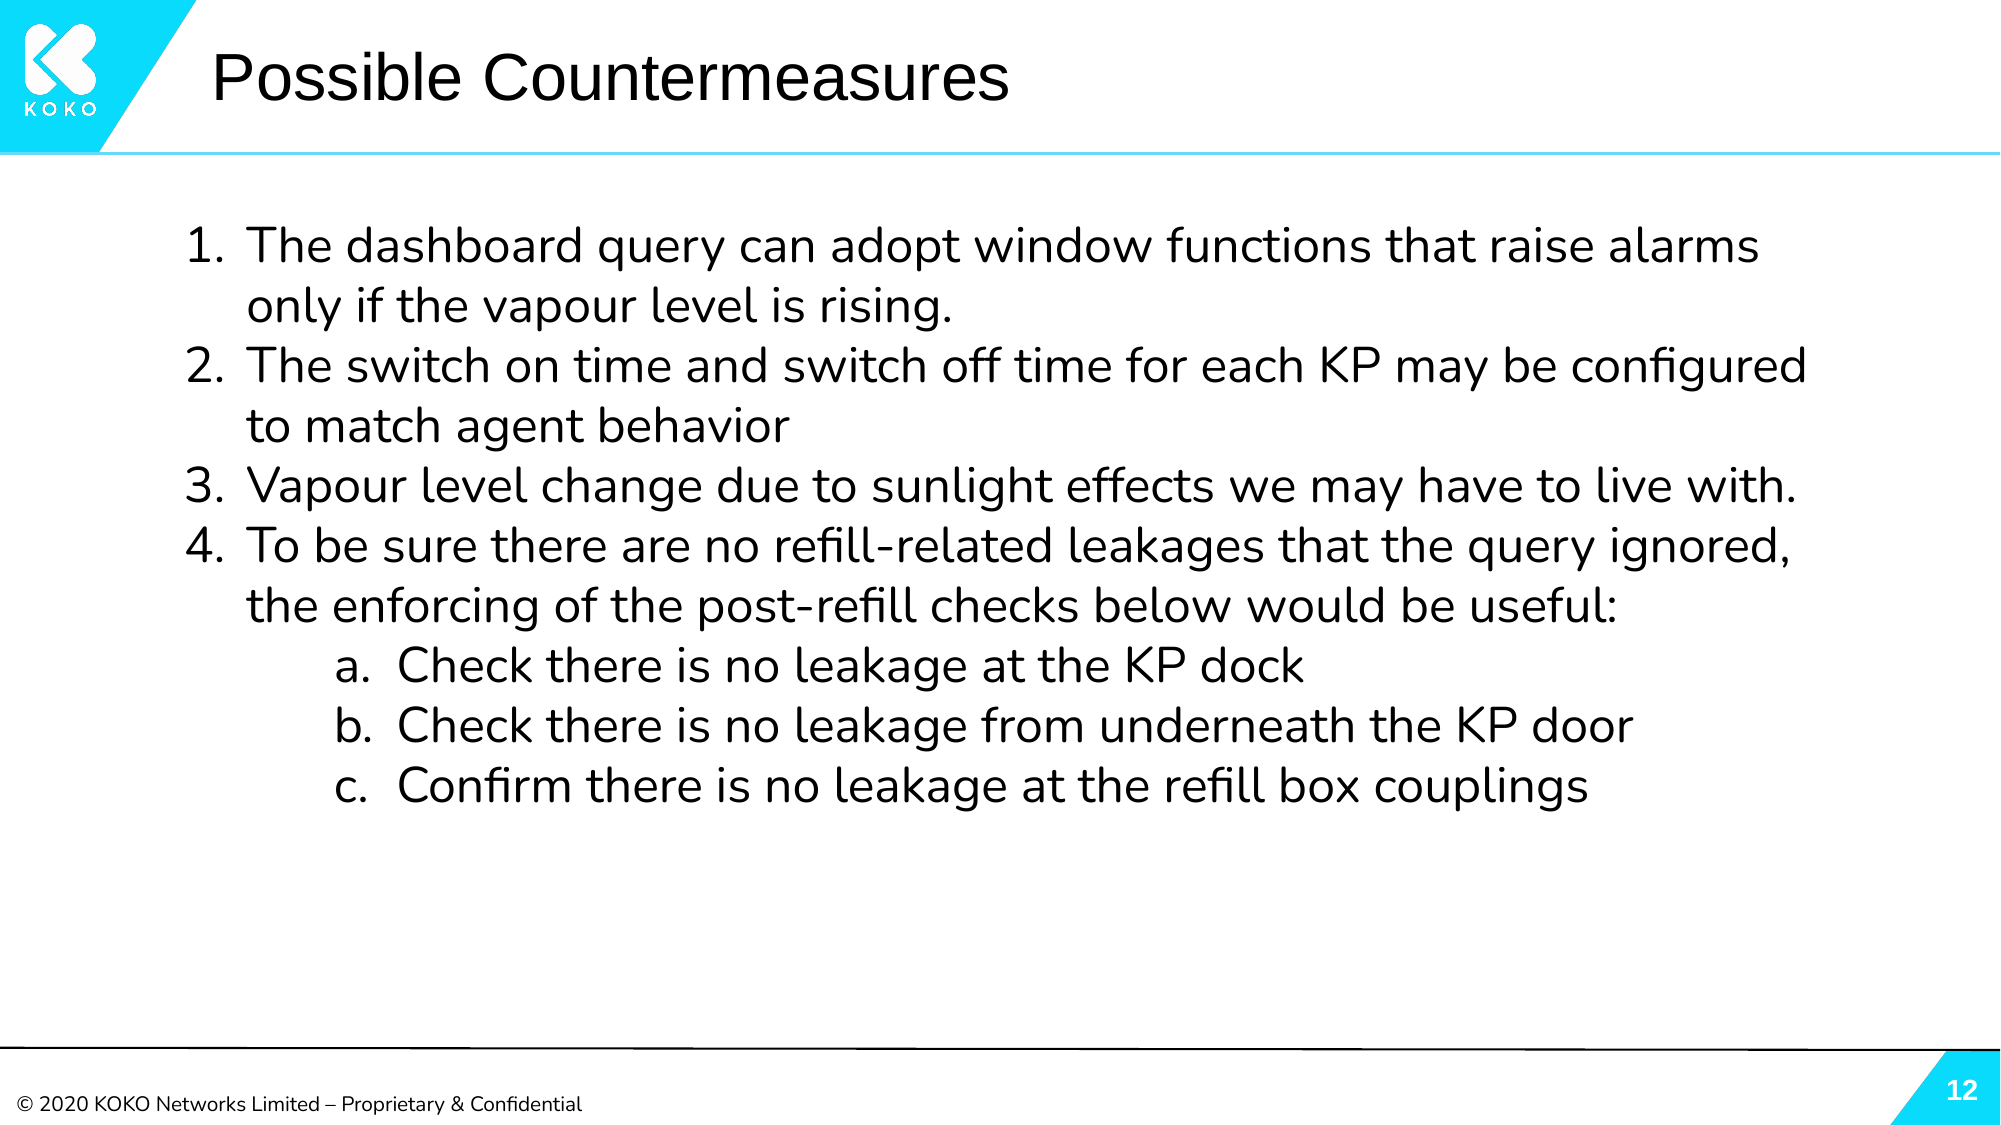

# Possible Countermeasures
The dashboard query can adopt window functions that raise alarms only if the vapour level is rising.
The switch on time and switch off time for each KP may be configured to match agent behavior
Vapour level change due to sunlight effects we may have to live with.
To be sure there are no refill-related leakages that the query ignored, the enforcing of the post-refill checks below would be useful:
Check there is no leakage at the KP dock
Check there is no leakage from underneath the KP door
Confirm there is no leakage at the refill box couplings

12